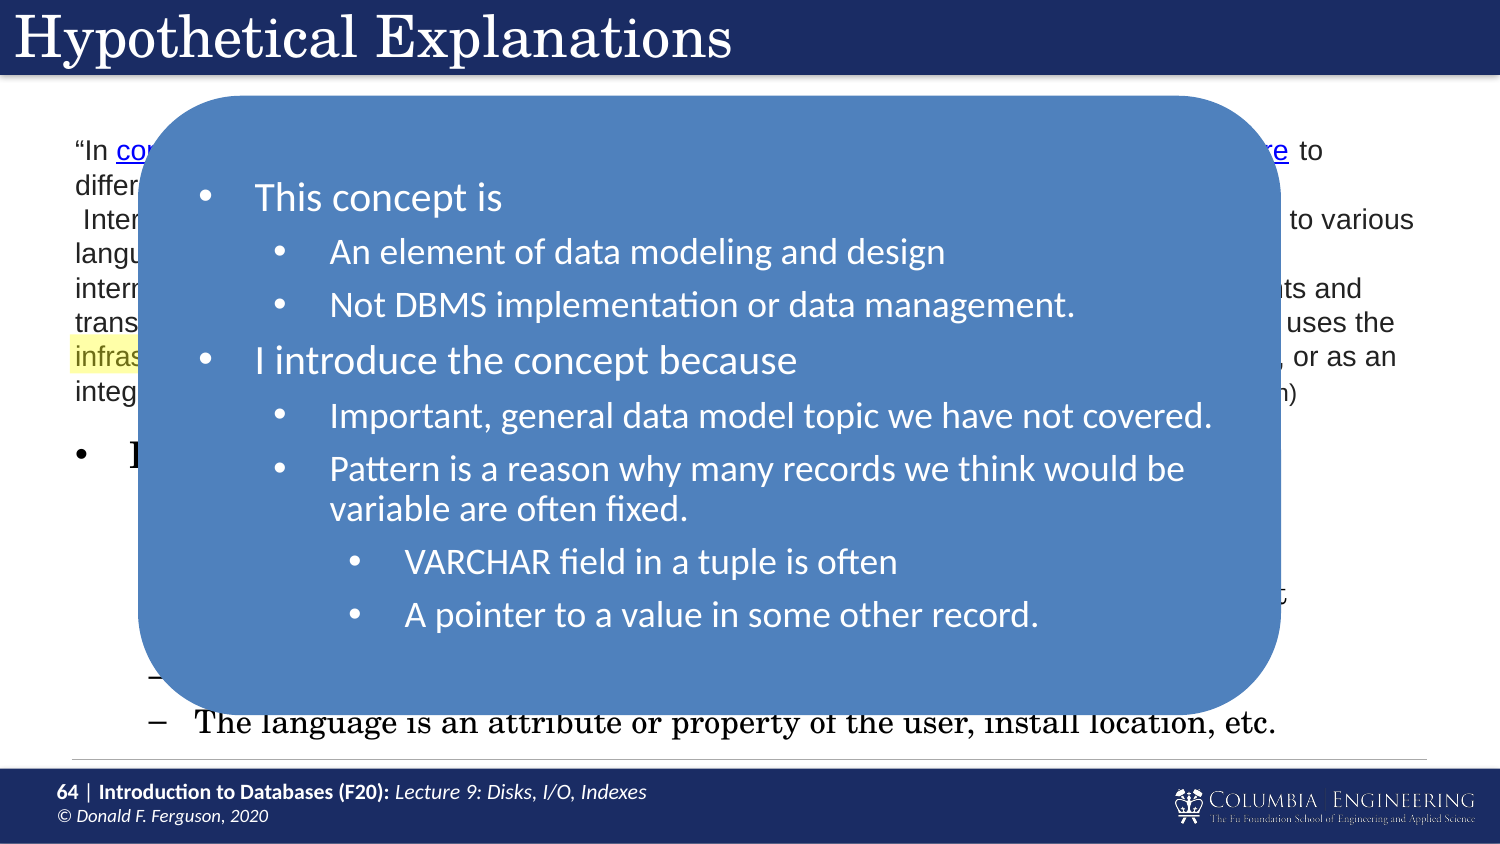

# Hypothetical Explanations
This concept is
An element of data modeling and design
Not DBMS implementation or data management.
I introduce the concept because
Important, general data model topic we have not covered.
Pattern is a reason why many records we think would be variable are often fixed.
VARCHAR field in a tuple is often
A pointer to a value in some other record.
“In computing, internationalization and localization are means of adapting computer software to different languages, regional differences and technical requirements of a target locale.[1] Internationalization is the process of designing a software application so that it can be adapted to various languages and regions without engineering changes. Localization is the process of adapting internationalized software for a specific region or language by adding locale-specific components and translating text. Localization (which is potentially performed multiple times, for different locales) uses the infrastructure or flexibility provided by internationalization (which is ideally performed only once, or as an integral part of ongoing development).” (https://en.wikipedia.org/wiki/Internationalization_and_localization)
Retrieving a product description may require two elements
Language code, e.g. (EN, DE, ES, …)
Description ID, e.g. 01105432
(EN, 01105432) and (DE, 01105432) are the same description in different languages.
The description ID is an attribute of the product.
The language is an attribute or property of the user, install location, etc.